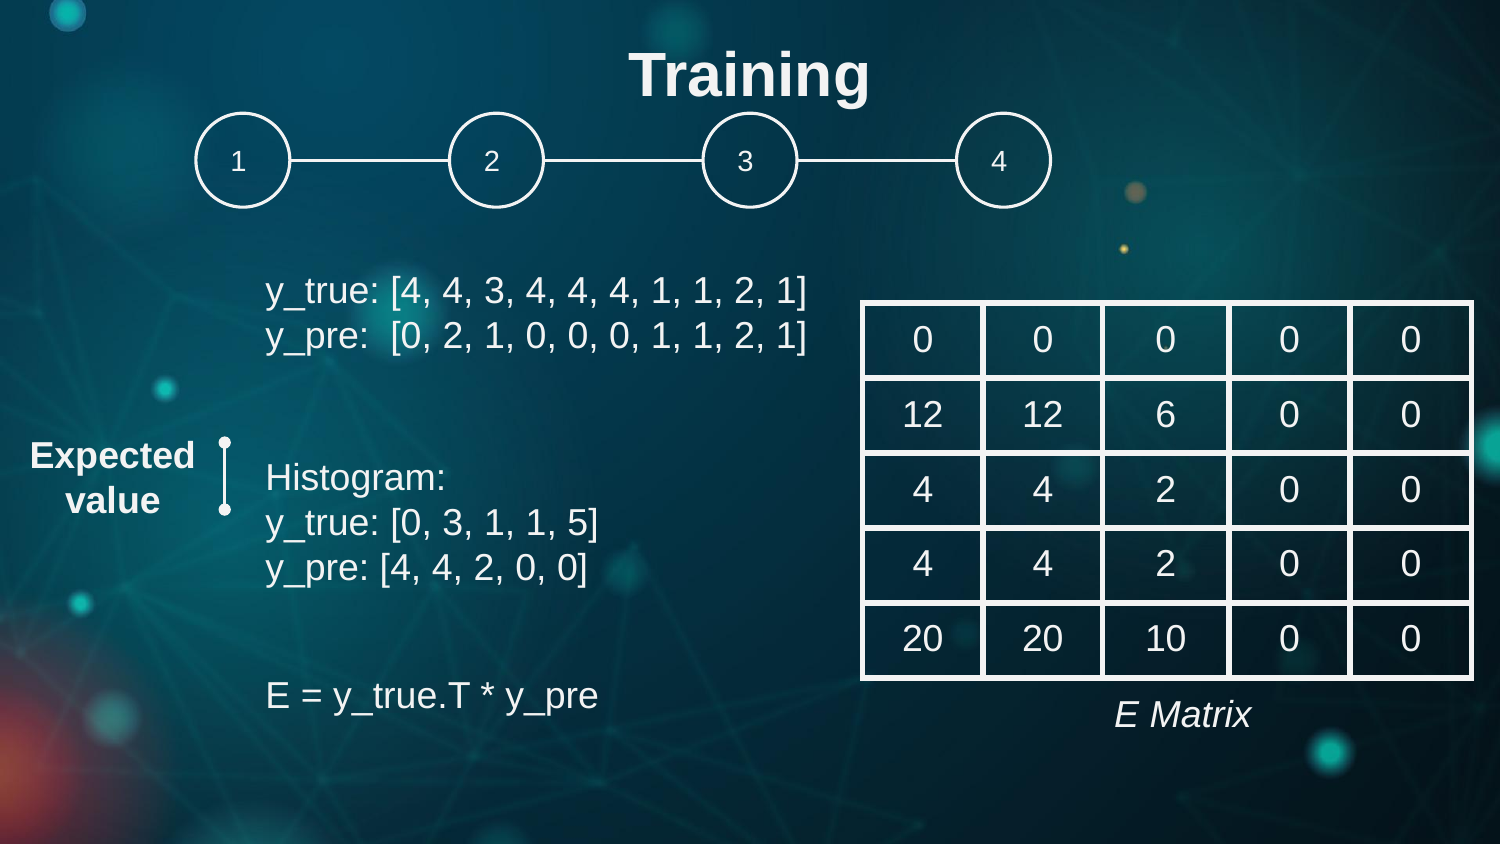

Training

1
2
3
4
y_true: [4, 4, 3, 4, 4, 4, 1, 1, 2, 1]
y_pre:  [0, 2, 1, 0, 0, 0, 1, 1, 2, 1]
| 0 | 0 | 0 | 0 | 0 |
| --- | --- | --- | --- | --- |
| 12 | 12 | 6 | 0 | 0 |
| 4 | 4 | 2 | 0 | 0 |
| 4 | 4 | 2 | 0 | 0 |
| 20 | 20 | 10 | 0 | 0 |
Expected value
Histogram:
y_true: [0, 3, 1, 1, 5]
y_pre: [4, 4, 2, 0, 0]
E = y_true.T * y_pre
E Matrix